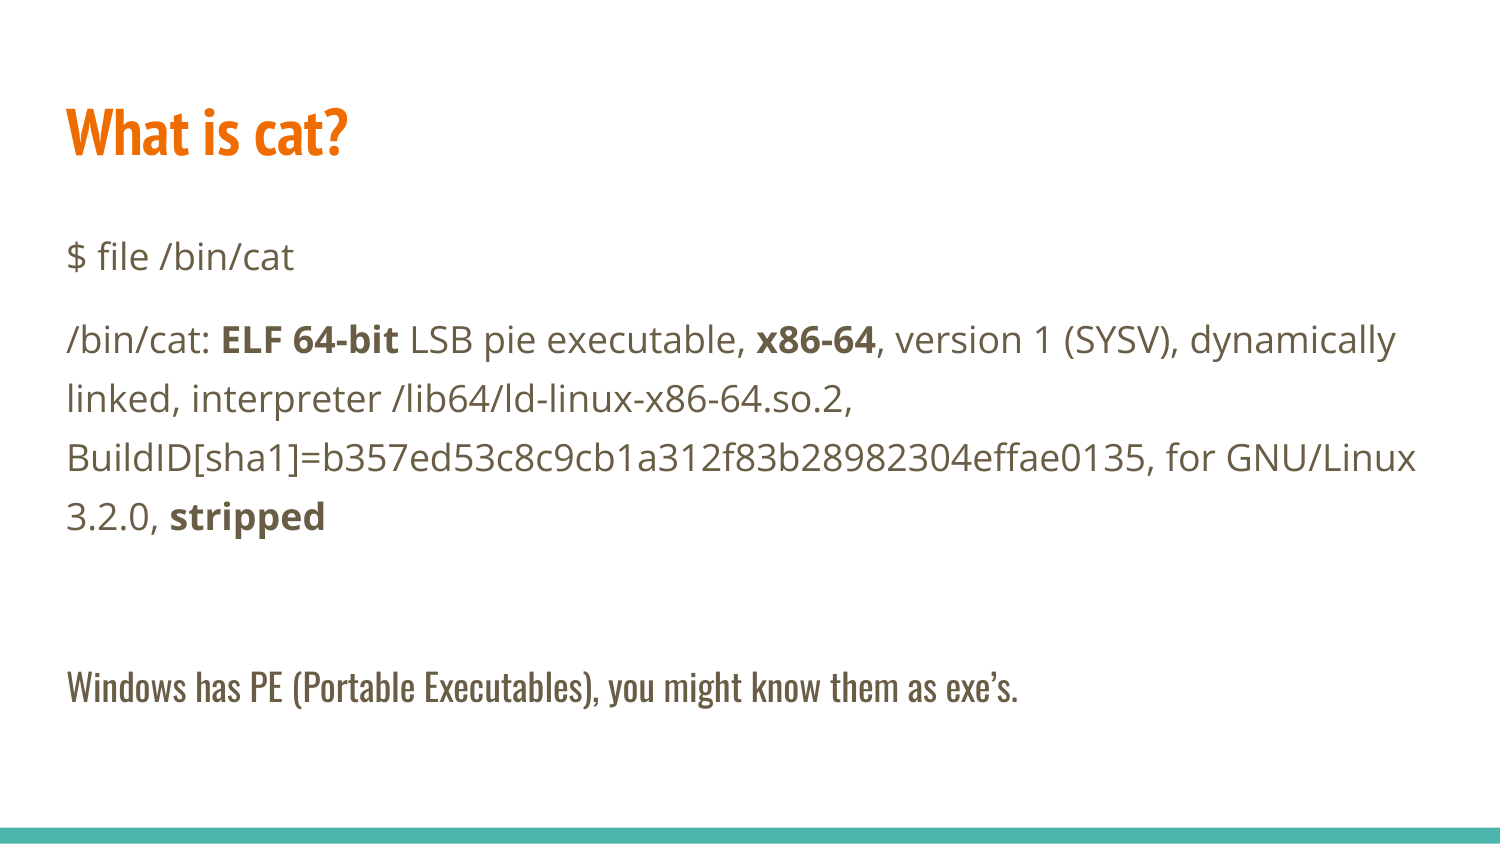

# What is cat?
$ file /bin/cat
/bin/cat: ELF 64-bit LSB pie executable, x86-64, version 1 (SYSV), dynamically linked, interpreter /lib64/ld-linux-x86-64.so.2, BuildID[sha1]=b357ed53c8c9cb1a312f83b28982304effae0135, for GNU/Linux 3.2.0, stripped

Windows has PE (Portable Executables), you might know them as exe’s.